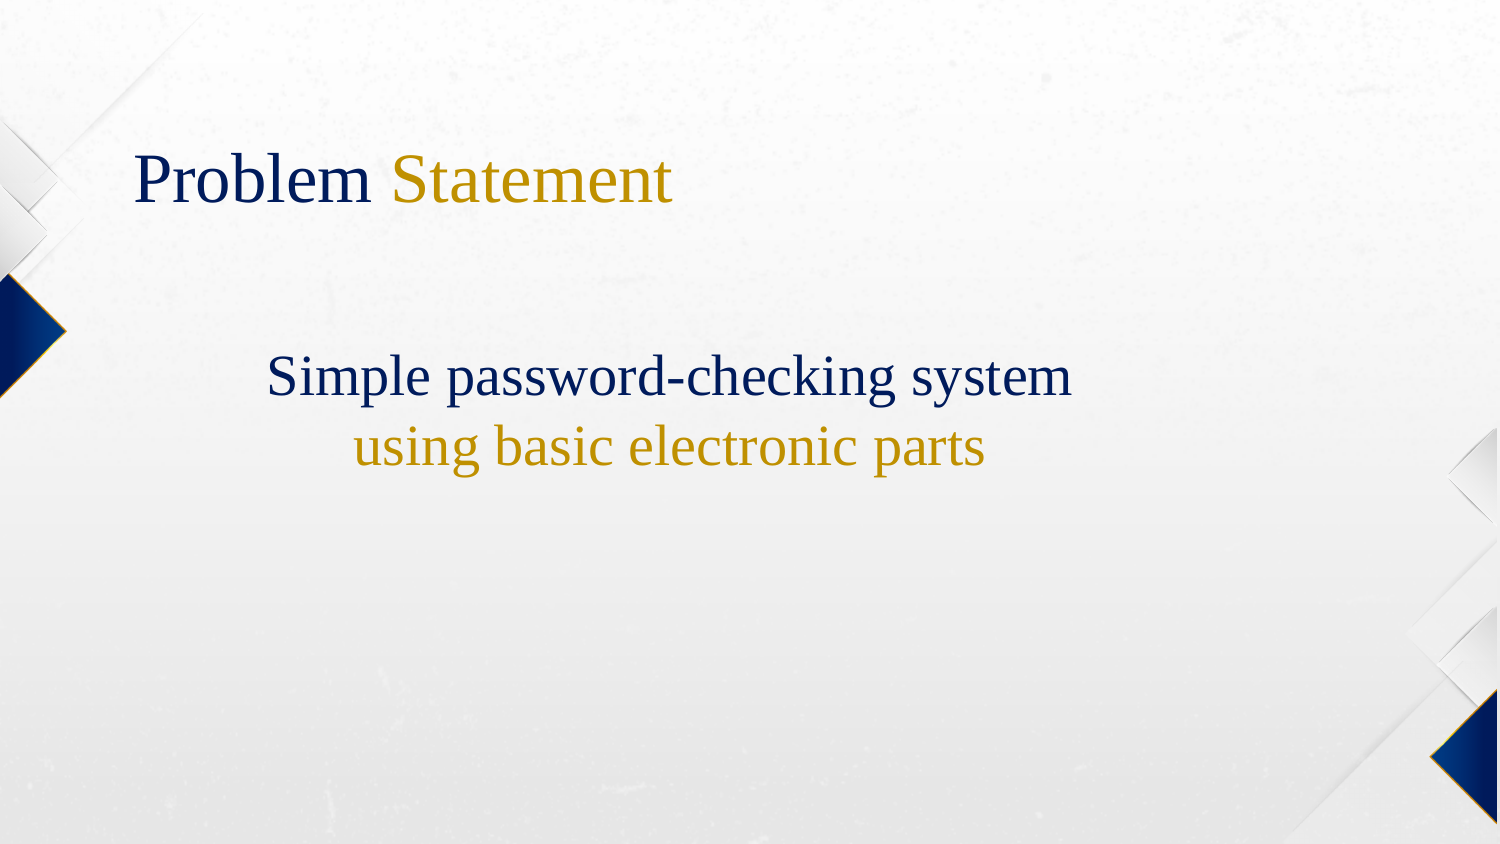

# Problem Statement
Simple password-checking system
using basic electronic parts